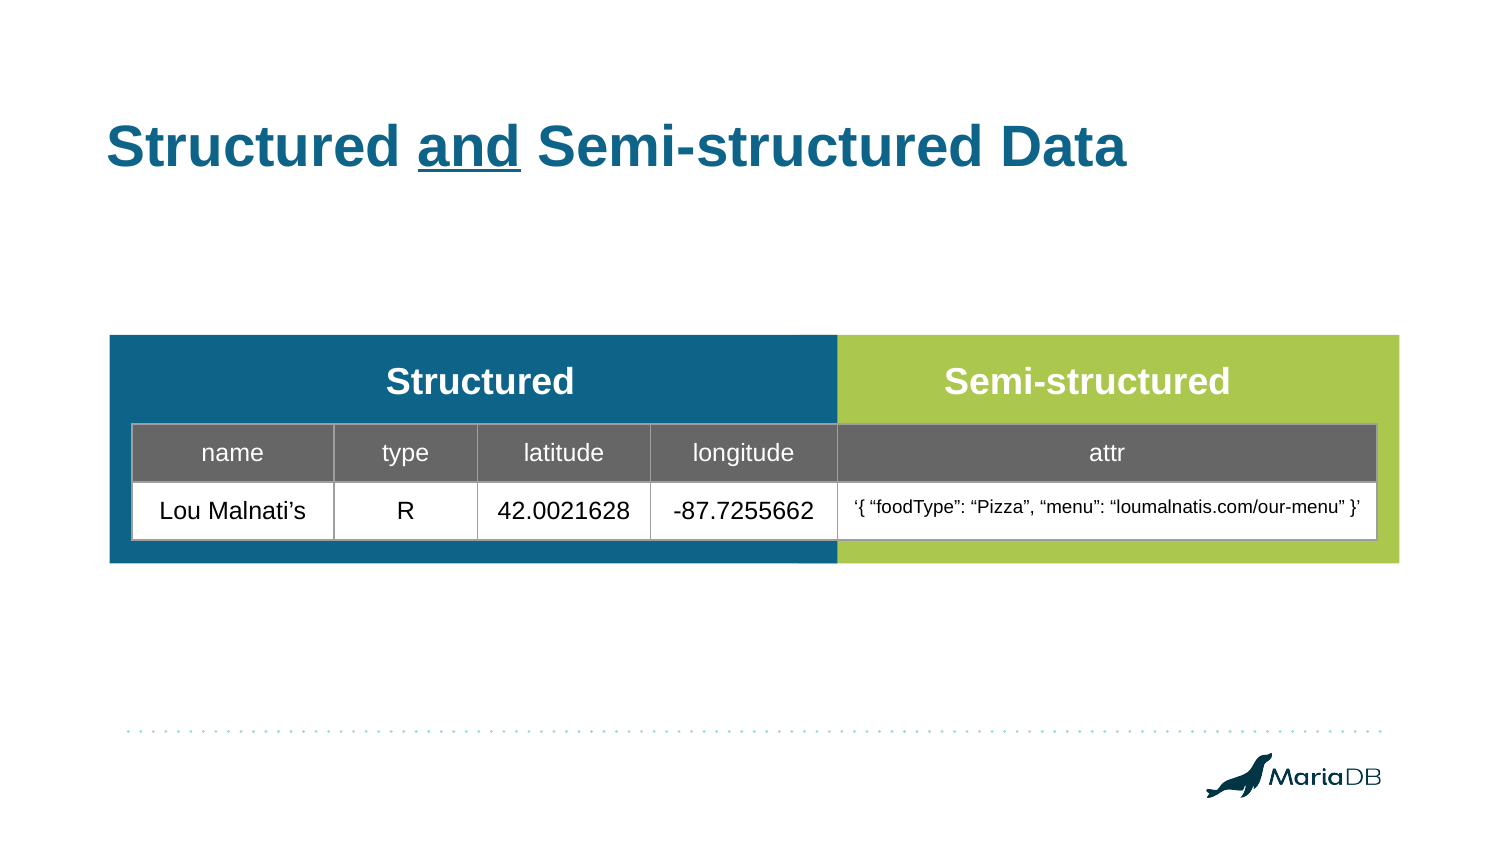

# Structured and Semi-structured Data

Structured
Semi-structured
| name | type | latitude | longitude | attr |
| --- | --- | --- | --- | --- |
| Lou Malnati’s | R | 42.0021628 | -87.7255662 | ‘{ “foodType”: “Pizza”, “menu”: “loumalnatis.com/our-menu” }’ |